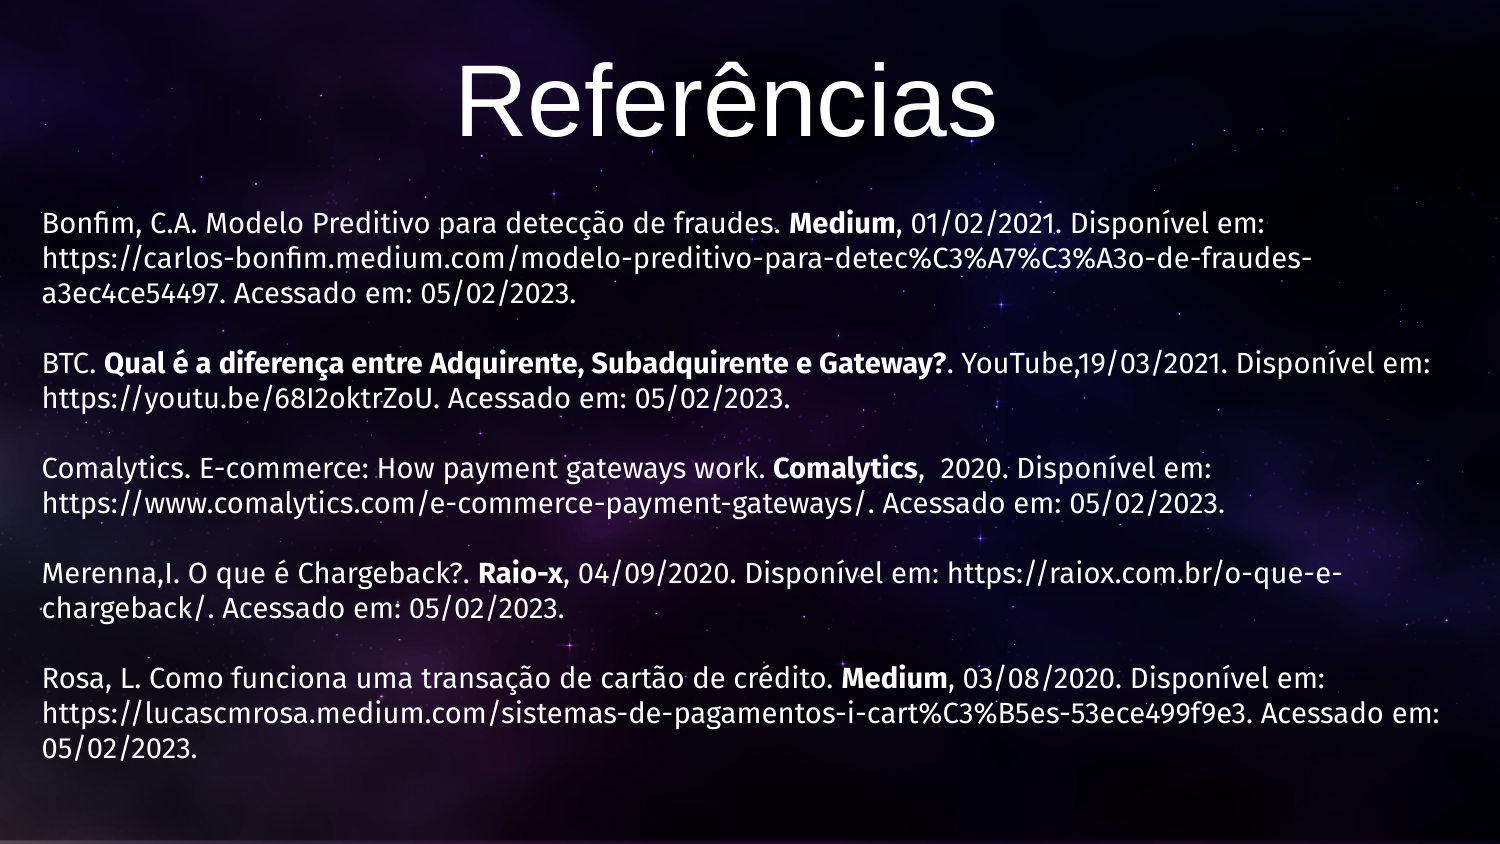

# Referências
Bonfim, C.A. Modelo Preditivo para detecção de fraudes. Medium, 01/02/2021. Disponível em: https://carlos-bonfim.medium.com/modelo-preditivo-para-detec%C3%A7%C3%A3o-de-fraudes-a3ec4ce54497. Acessado em: 05/02/2023.
 
BTC. Qual é a diferença entre Adquirente, Subadquirente e Gateway?. YouTube,19/03/2021. Disponível em: https://youtu.be/68I2oktrZoU. Acessado em: 05/02/2023.

Comalytics. E-commerce: How payment gateways work. Comalytics,  2020. Disponível em: https://www.comalytics.com/e-commerce-payment-gateways/. Acessado em: 05/02/2023.
Merenna,I. O que é Chargeback?. Raio-x, 04/09/2020. Disponível em: https://raiox.com.br/o-que-e-chargeback/. Acessado em: 05/02/2023.
Rosa, L. Como funciona uma transação de cartão de crédito. Medium, 03/08/2020. Disponível em: https://lucascmrosa.medium.com/sistemas-de-pagamentos-i-cart%C3%B5es-53ece499f9e3. Acessado em: 05/02/2023.